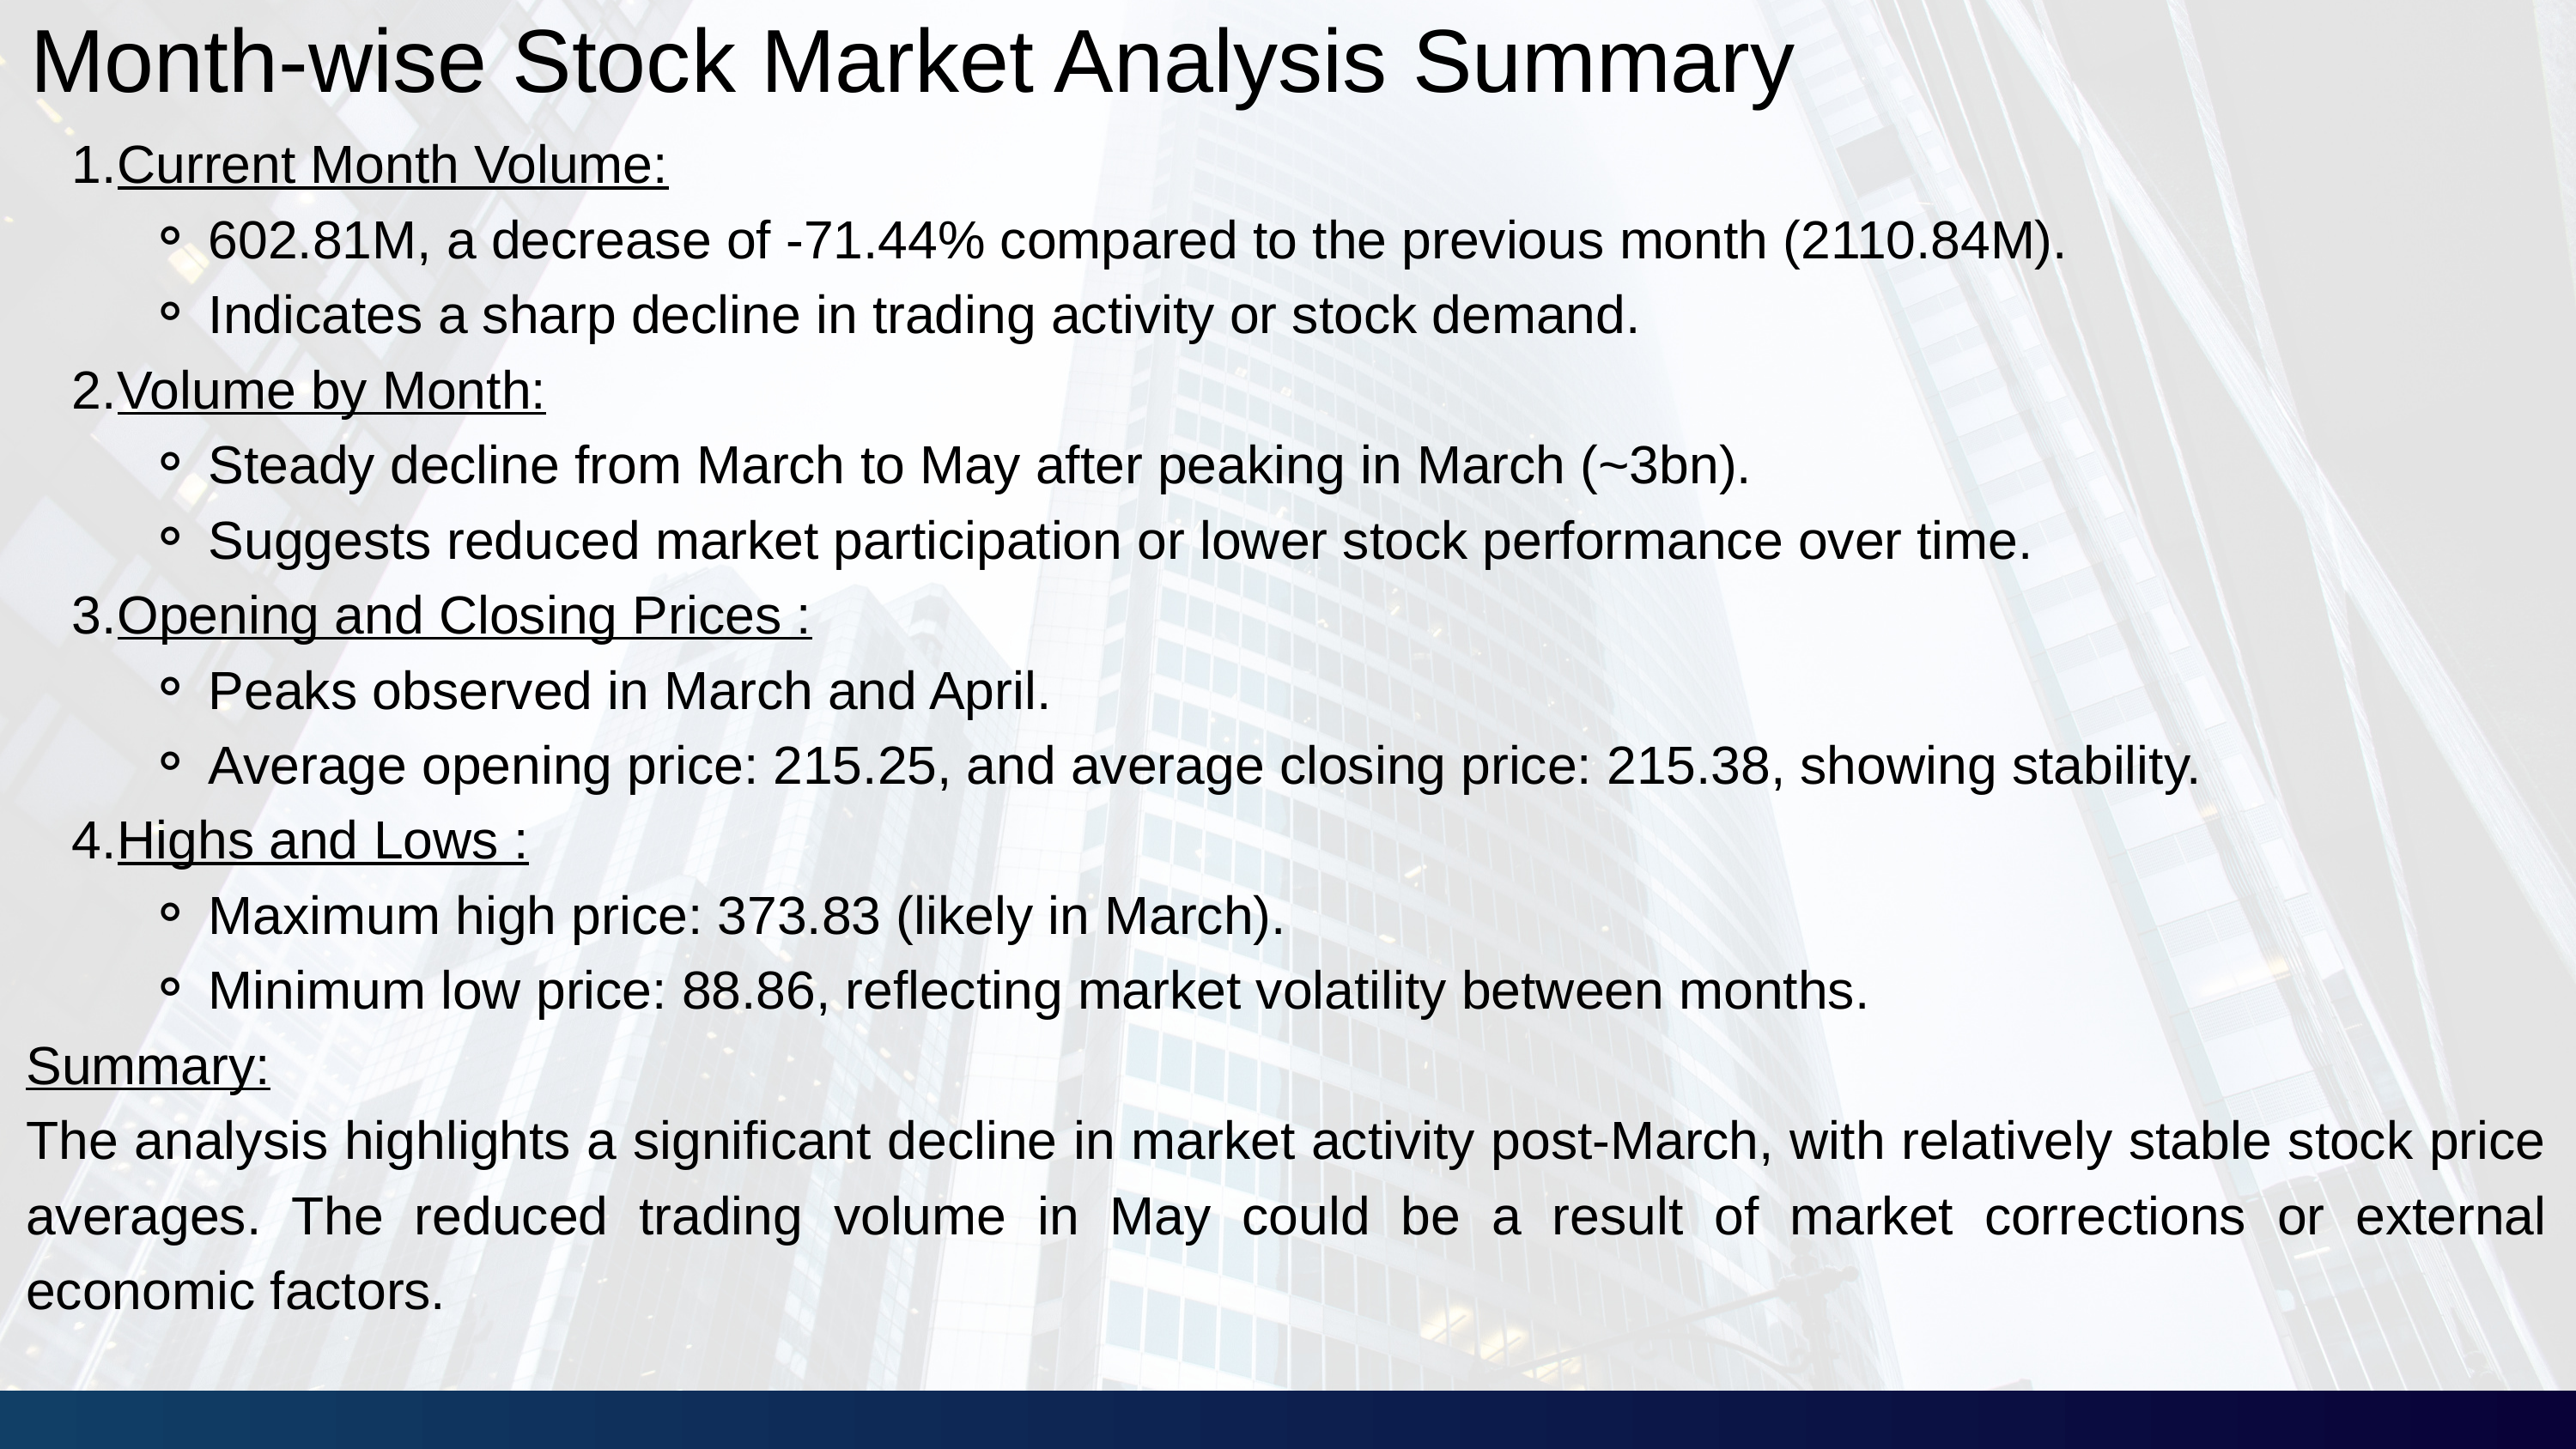

Month-wise Stock Market Analysis Summary
Current Month Volume:
602.81M, a decrease of -71.44% compared to the previous month (2110.84M).
Indicates a sharp decline in trading activity or stock demand.
Volume by Month:
Steady decline from March to May after peaking in March (~3bn).
Suggests reduced market participation or lower stock performance over time.
Opening and Closing Prices :
Peaks observed in March and April.
Average opening price: 215.25, and average closing price: 215.38, showing stability.
Highs and Lows :
Maximum high price: 373.83 (likely in March).
Minimum low price: 88.86, reflecting market volatility between months.
Summary:
The analysis highlights a significant decline in market activity post-March, with relatively stable stock price averages. The reduced trading volume in May could be a result of market corrections or external economic factors.